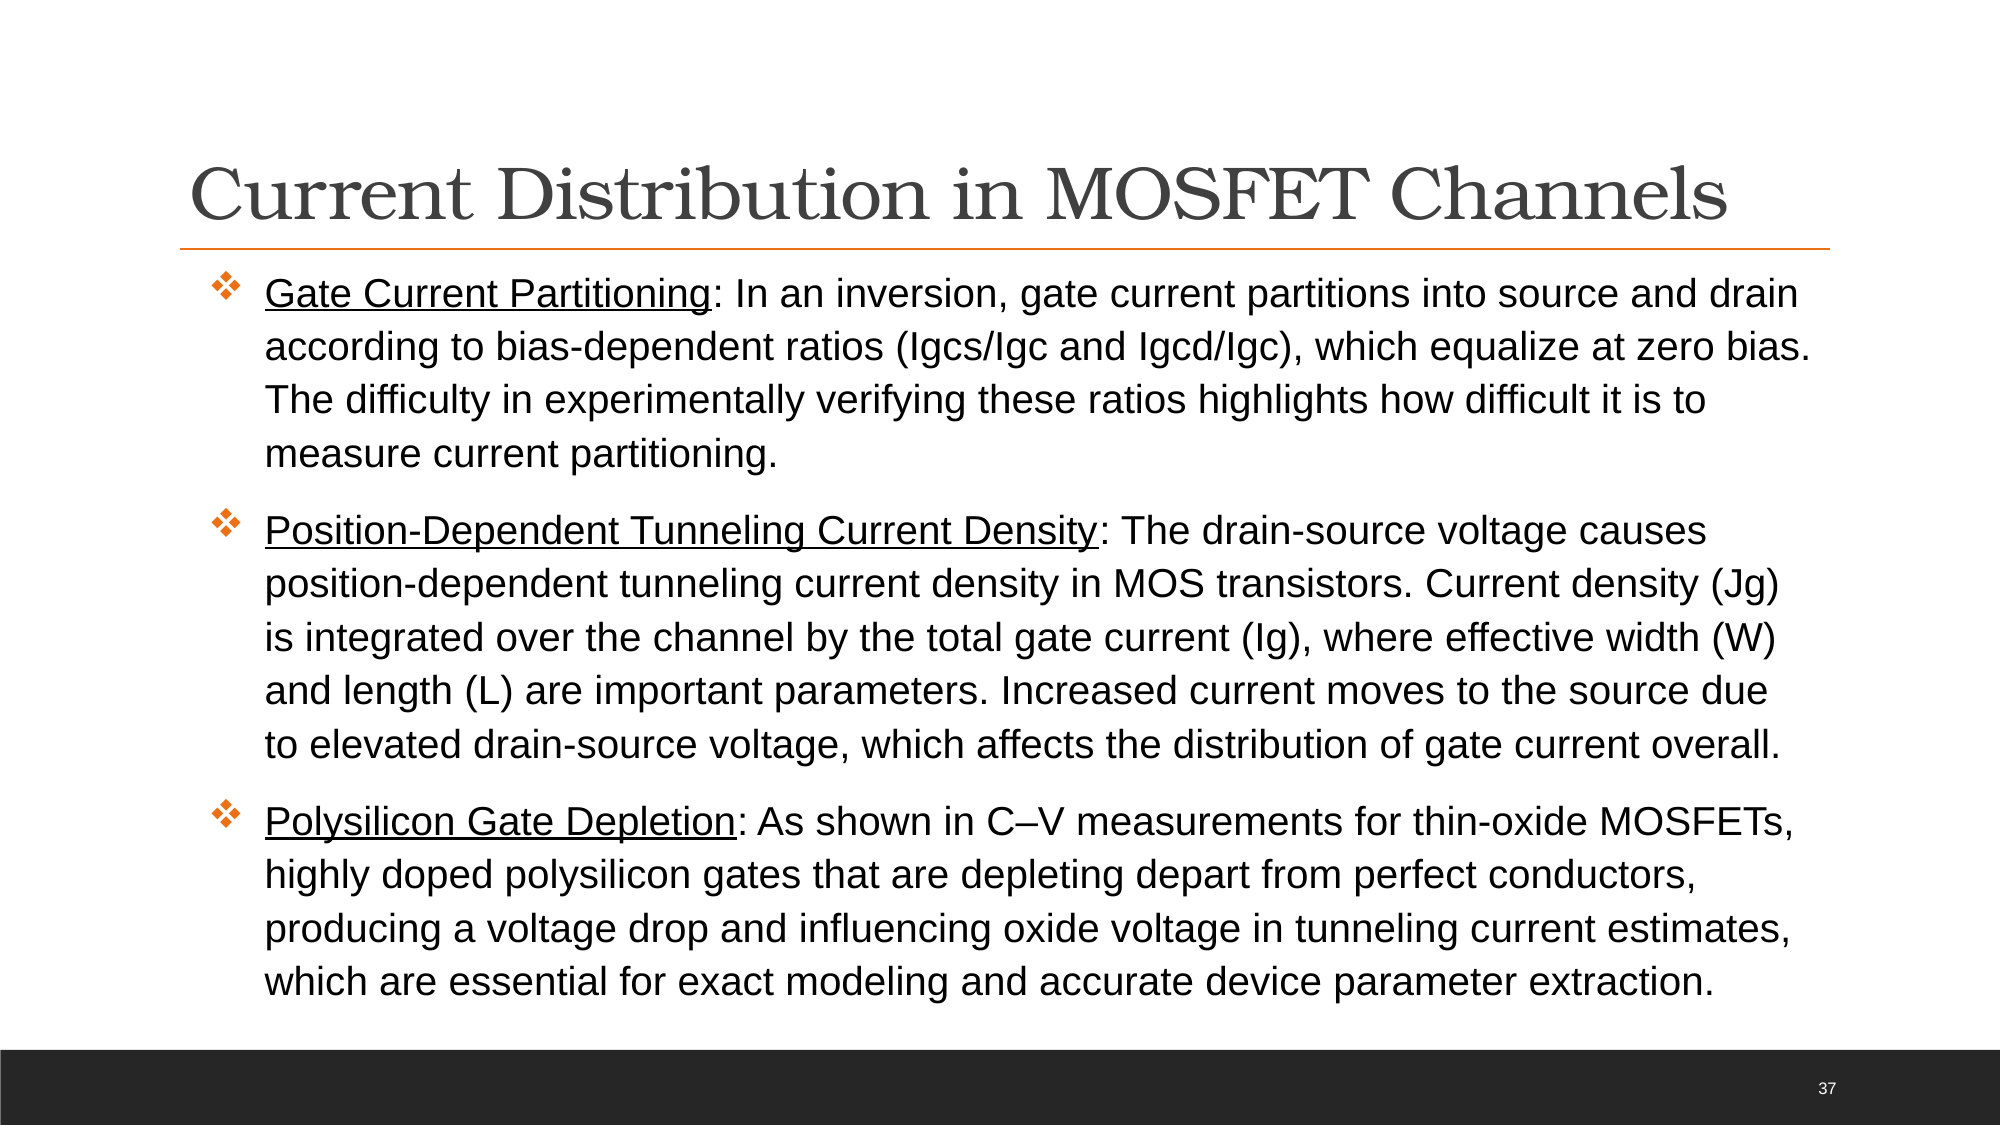

Current Distribution in MOSFET Channels
Gate Current Partitioning: In an inversion, gate current partitions into source and drain according to bias-dependent ratios (Igcs/Igc and Igcd/Igc), which equalize at zero bias. The difficulty in experimentally verifying these ratios highlights how difficult it is to measure current partitioning.
Position-Dependent Tunneling Current Density: The drain-source voltage causes position-dependent tunneling current density in MOS transistors. Current density (Jg) is integrated over the channel by the total gate current (Ig), where effective width (W) and length (L) are important parameters. Increased current moves to the source due to elevated drain-source voltage, which affects the distribution of gate current overall.
Polysilicon Gate Depletion: As shown in C–V measurements for thin-oxide MOSFETs, highly doped polysilicon gates that are depleting depart from perfect conductors, producing a voltage drop and influencing oxide voltage in tunneling current estimates, which are essential for exact modeling and accurate device parameter extraction.
37